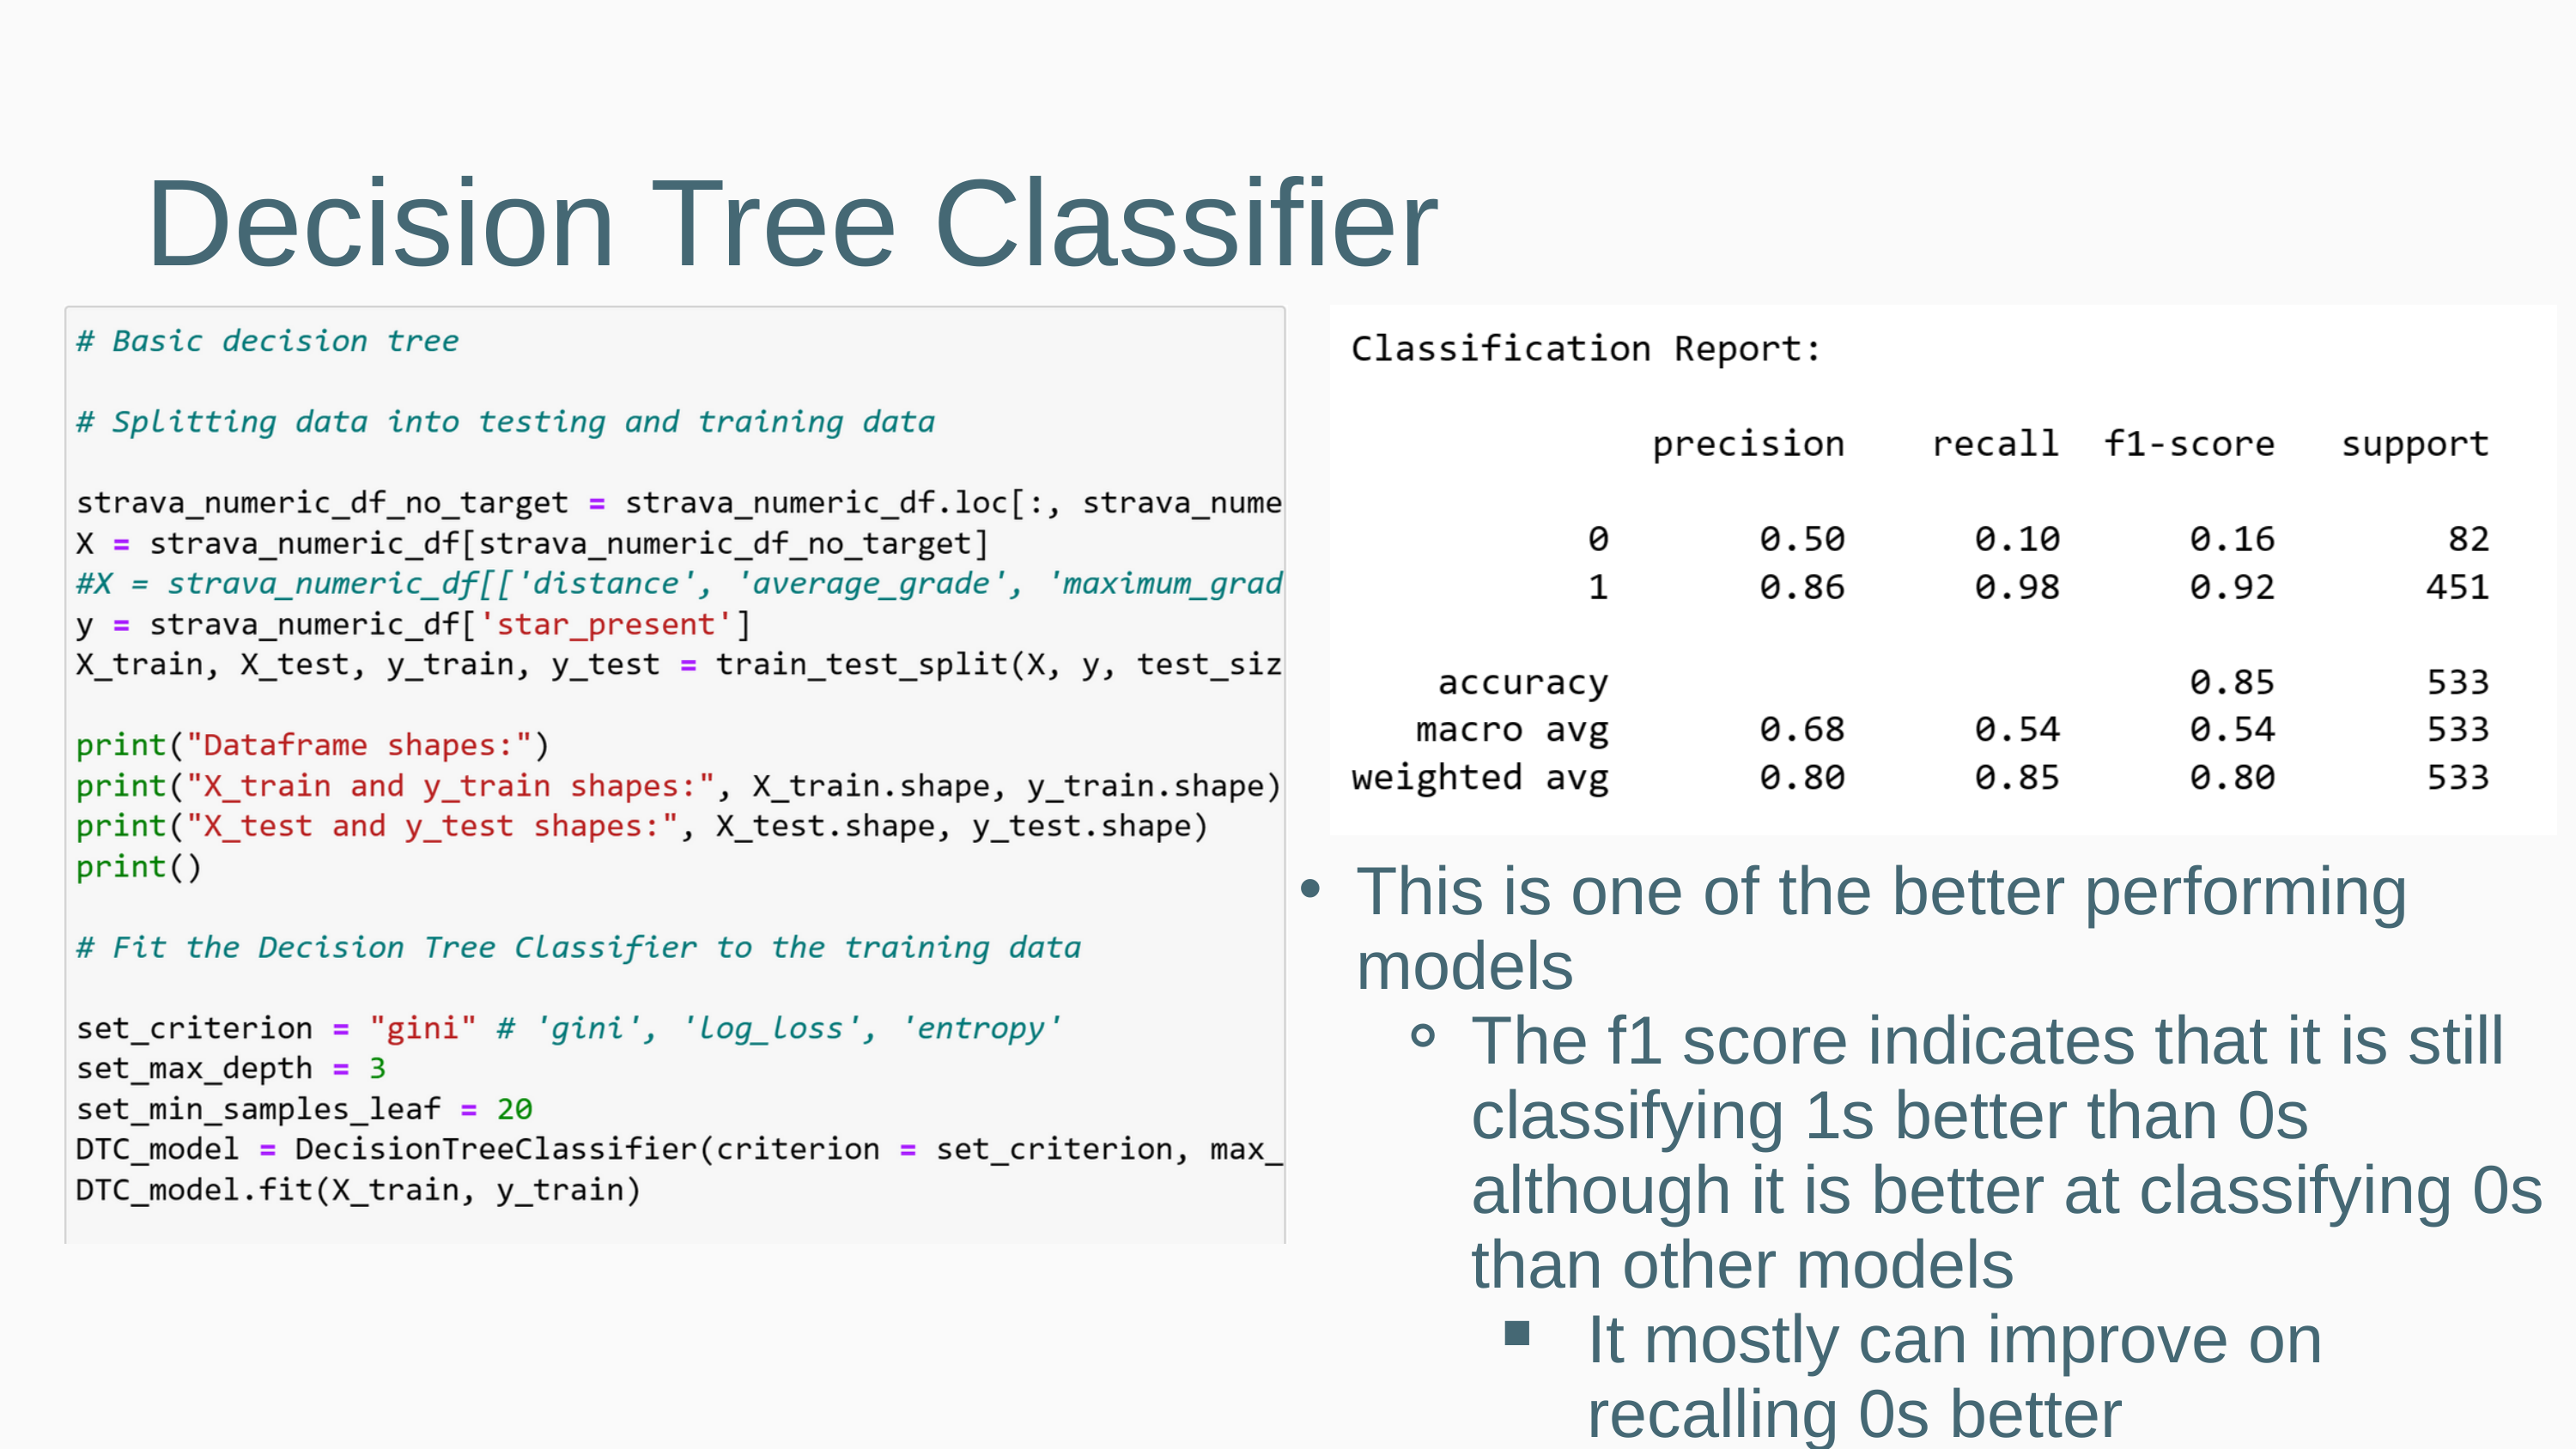

Decision Tree Classifier

This is one of the better performing models
The f1 score indicates that it is still classifying 1s better than 0s although it is better at classifying 0s than other models
It mostly can improve on recalling 0s better